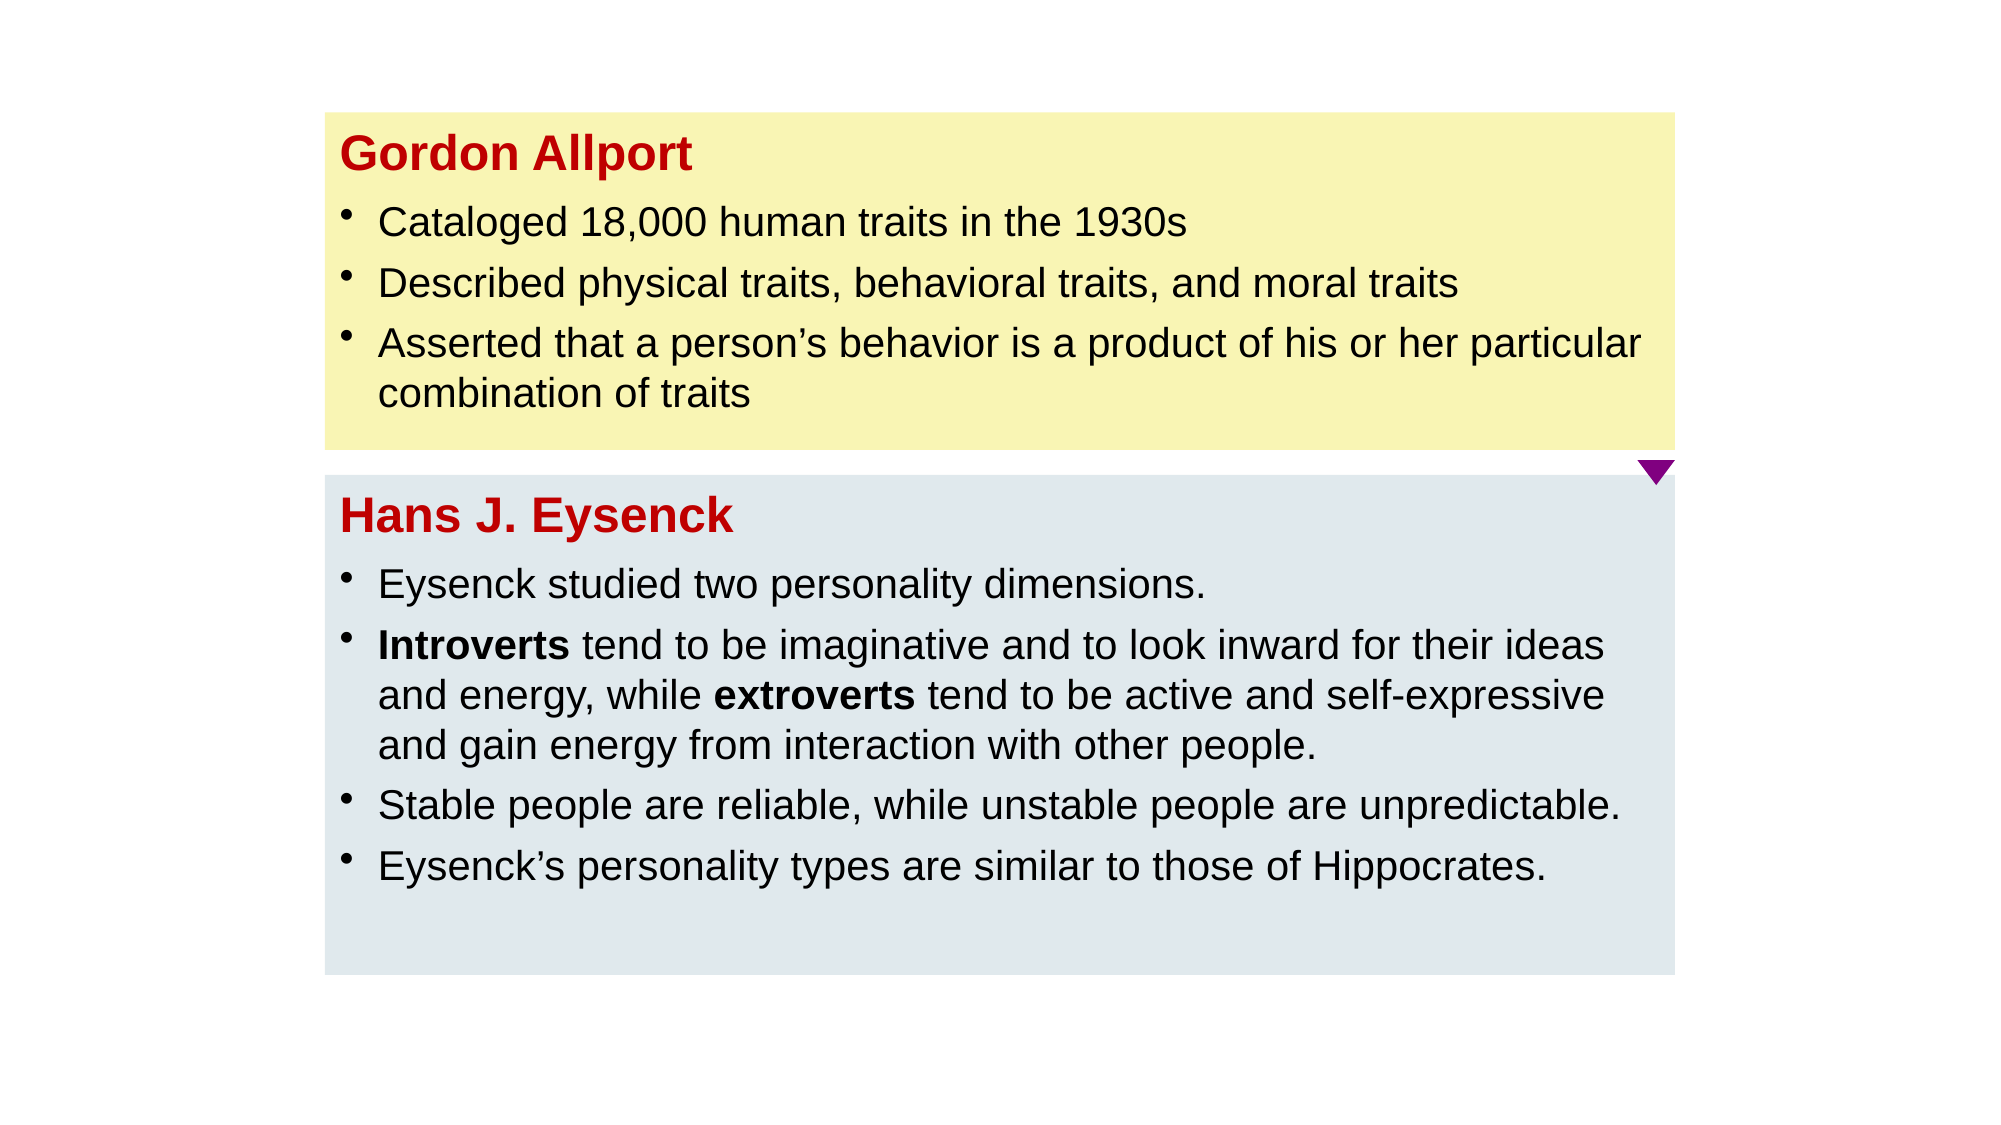

Gordon Allport
Cataloged 18,000 human traits in the 1930s
Described physical traits, behavioral traits, and moral traits
Asserted that a person’s behavior is a product of his or her particular combination of traits

Hans J. Eysenck
Eysenck studied two personality dimensions.
Introverts tend to be imaginative and to look inward for their ideas and energy, while extroverts tend to be active and self-expressive and gain energy from interaction with other people.
Stable people are reliable, while unstable people are unpredictable.
Eysenck’s personality types are similar to those of Hippocrates.